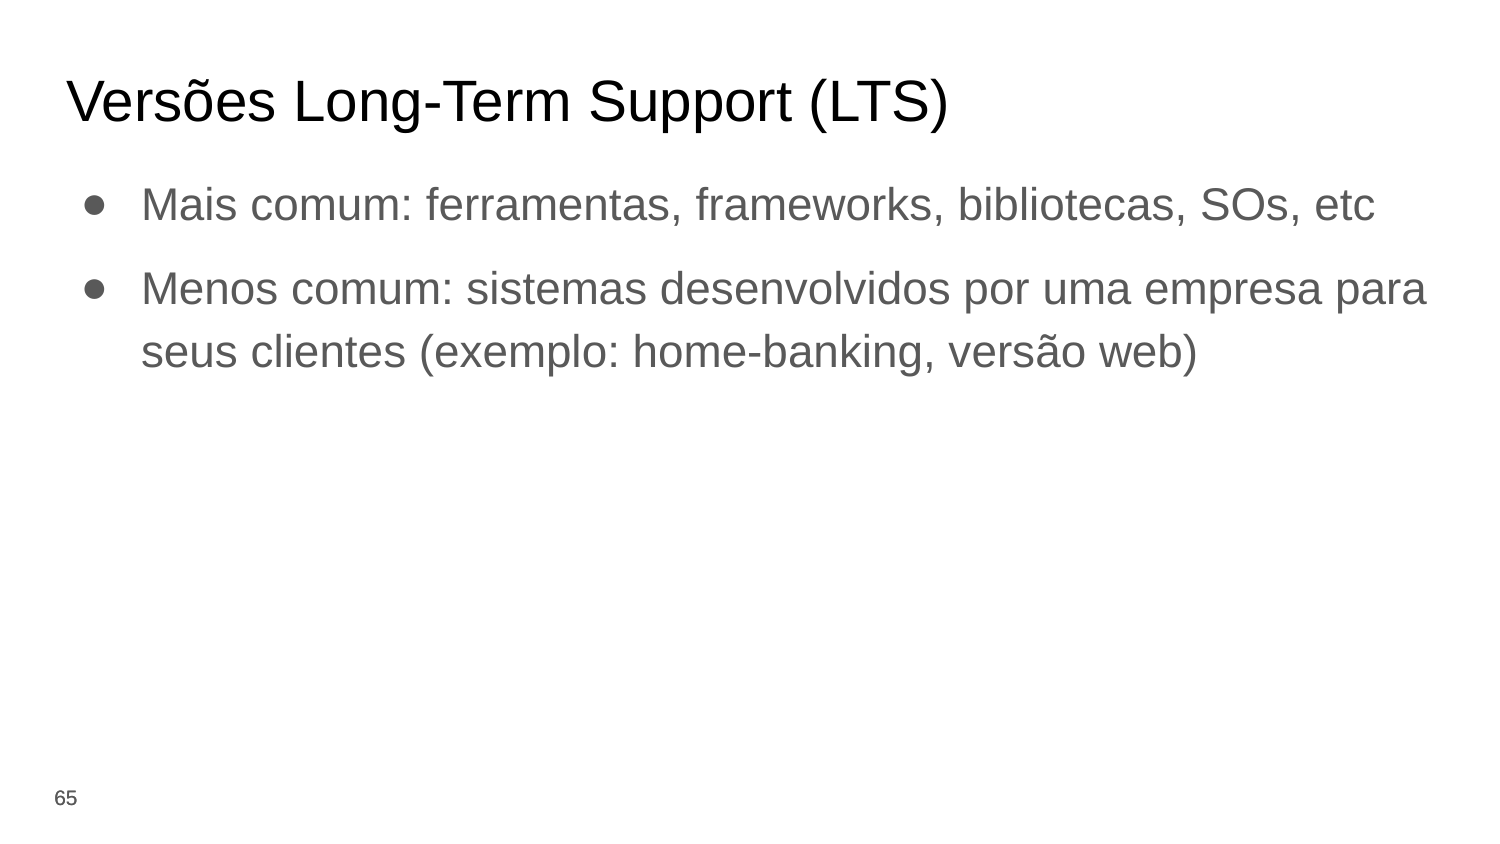

# Versões Long-Term Support (LTS)
Mais comum: ferramentas, frameworks, bibliotecas, SOs, etc
Menos comum: sistemas desenvolvidos por uma empresa para seus clientes (exemplo: home-banking, versão web)

65
65